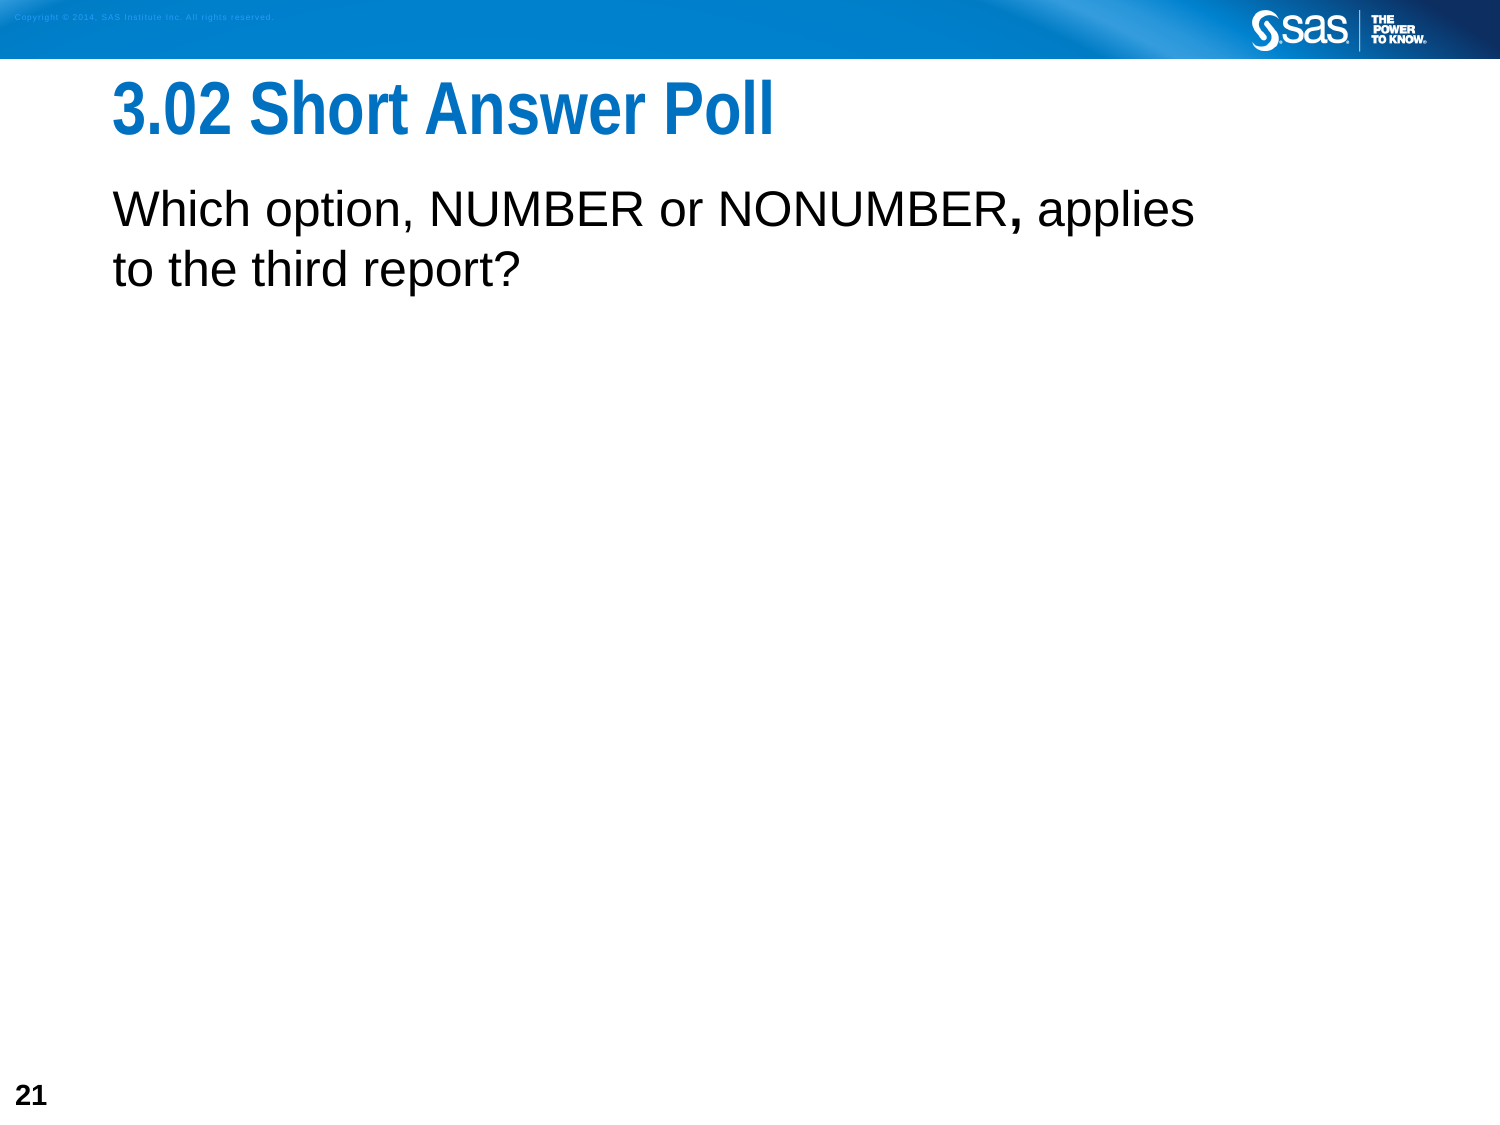

# 3.02 Short Answer Poll
Which option, NUMBER or NONUMBER, applies
to the third report?